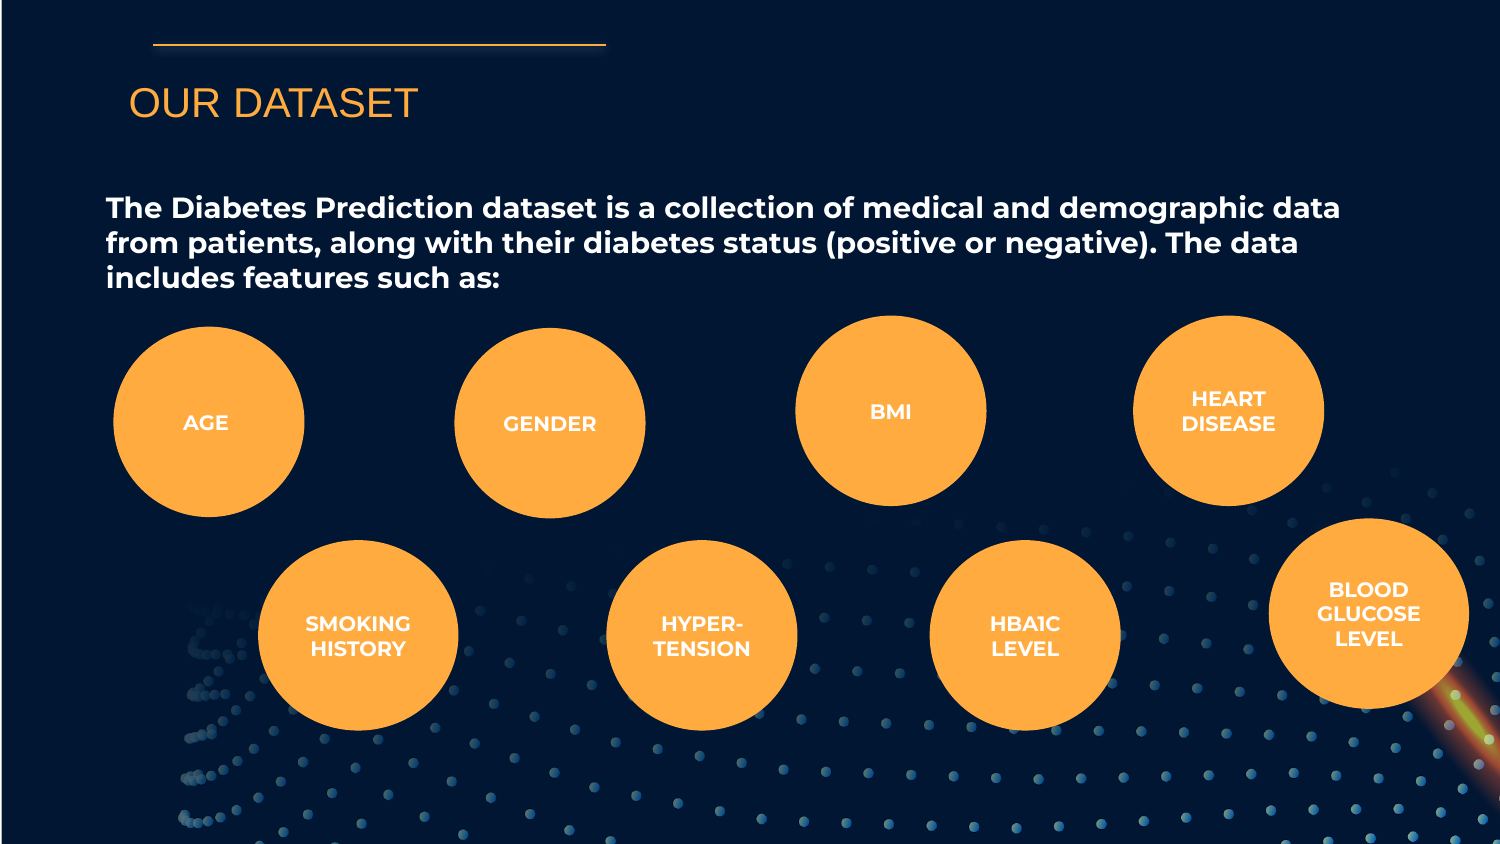

OUR DATASET

# The Diabetes Prediction dataset is a collection of medical and demographic data from patients, along with their diabetes status (positive or negative). The data includes features such as:
BMI
HEART DISEASE
AGE
GENDER
BLOOD GLUCOSE LEVEL
HBA1C LEVEL
HYPER-TENSION
SMOKING HISTORY